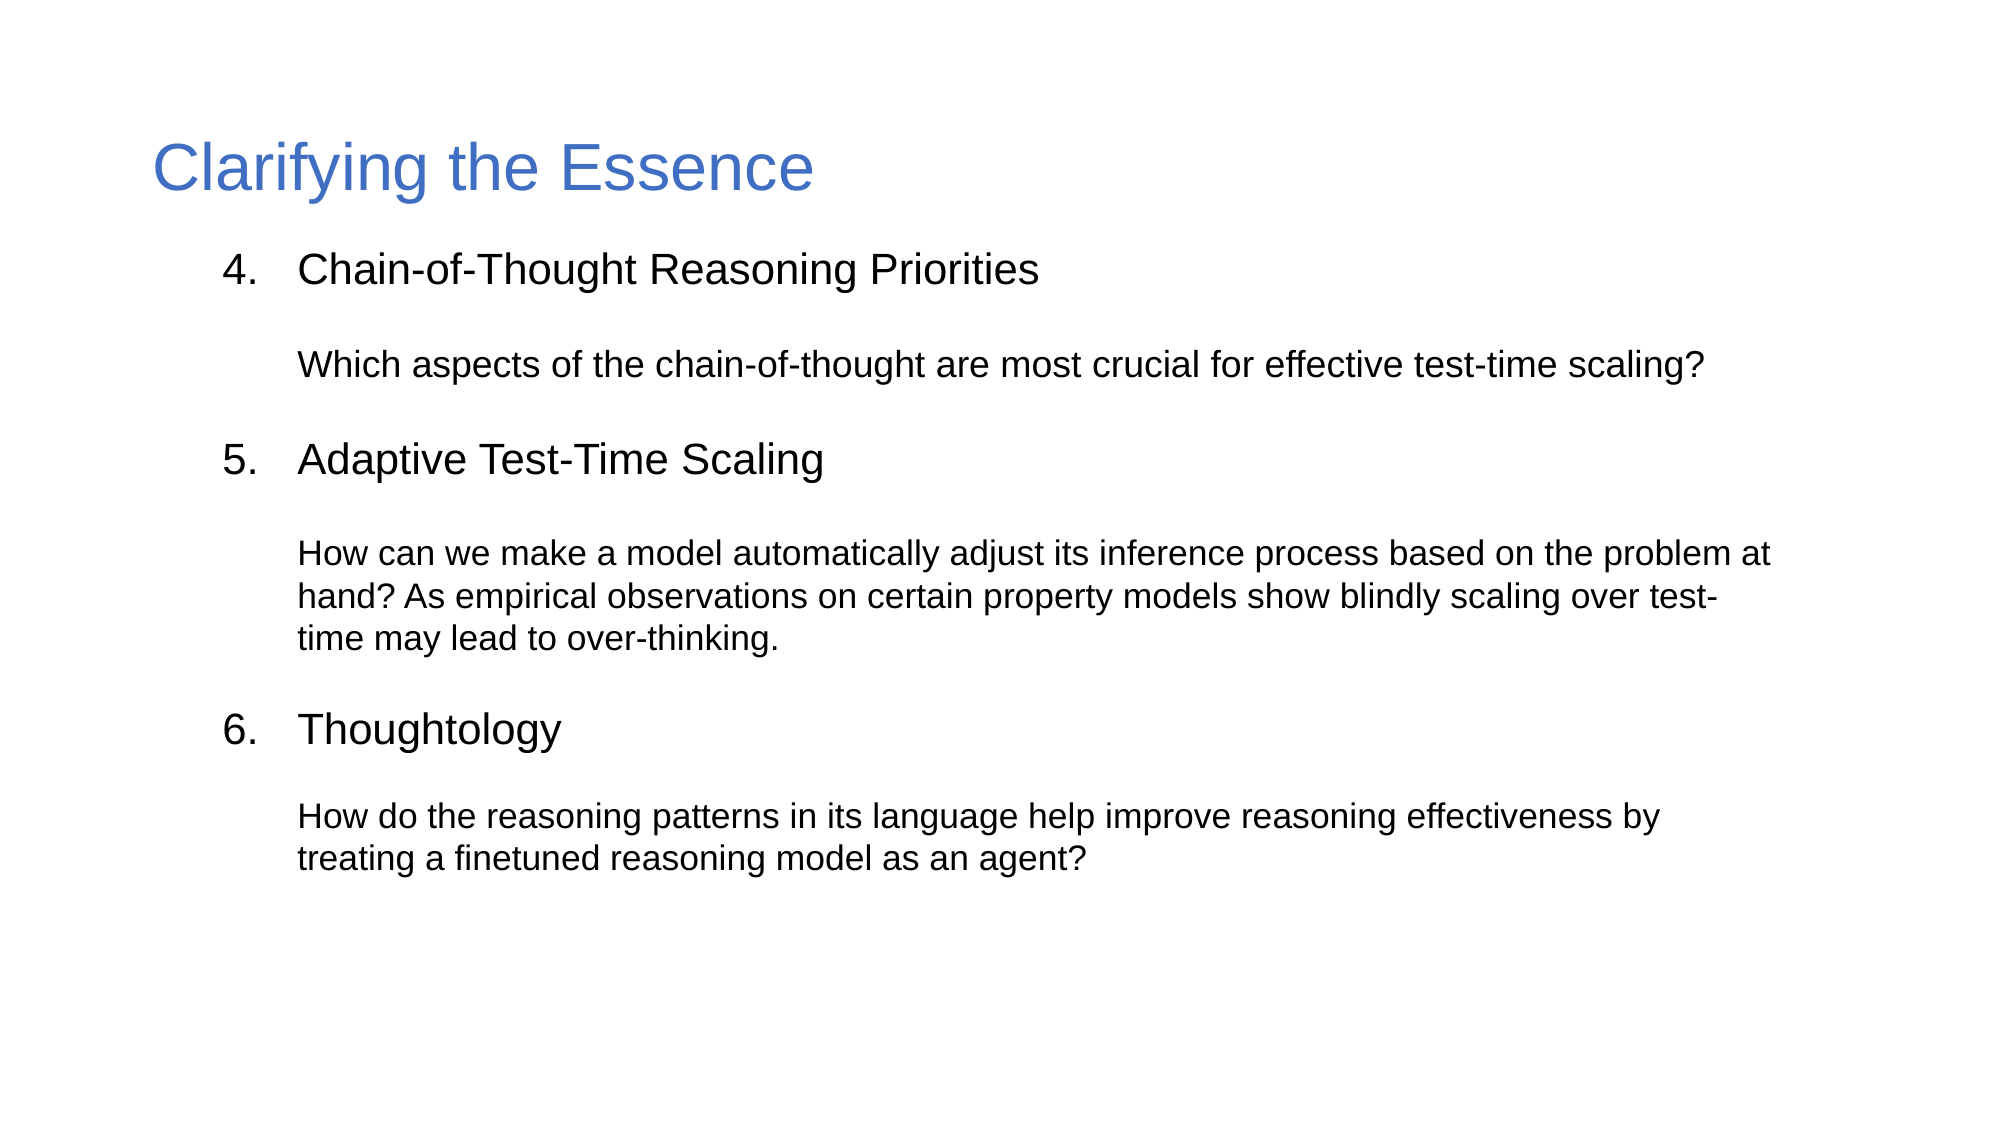

# Clarifying the Essence
Chain-of-Thought Reasoning Priorities

Which aspects of the chain-of-thought are most crucial for effective test-time scaling?

Adaptive Test-Time Scaling

How can we make a model automatically adjust its inference process based on the problem at hand? As empirical observations on certain property models show blindly scaling over test-time may lead to over-thinking.

Thoughtology

How do the reasoning patterns in its language help improve reasoning effectiveness by treating a finetuned reasoning model as an agent?